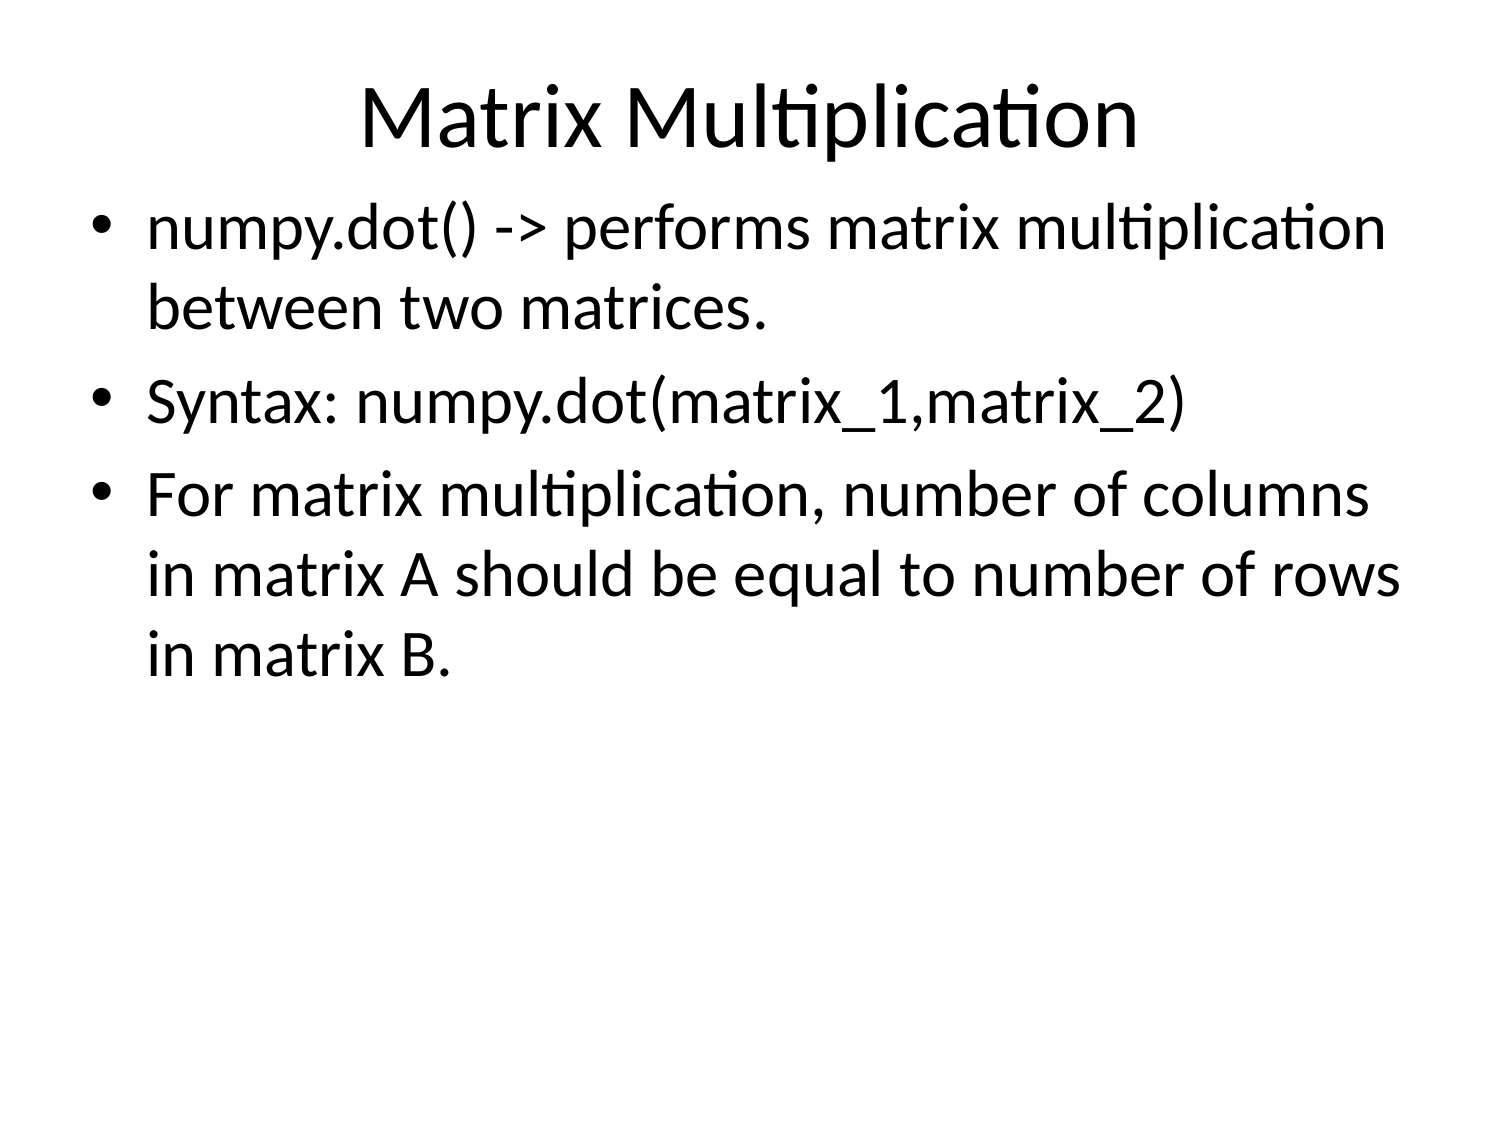

# Matrix Multiplication
numpy.dot() -> performs matrix multiplication between two matrices.
Syntax: numpy.dot(matrix_1,matrix_2)
For matrix multiplication, number of columns in matrix A should be equal to number of rows in matrix B.